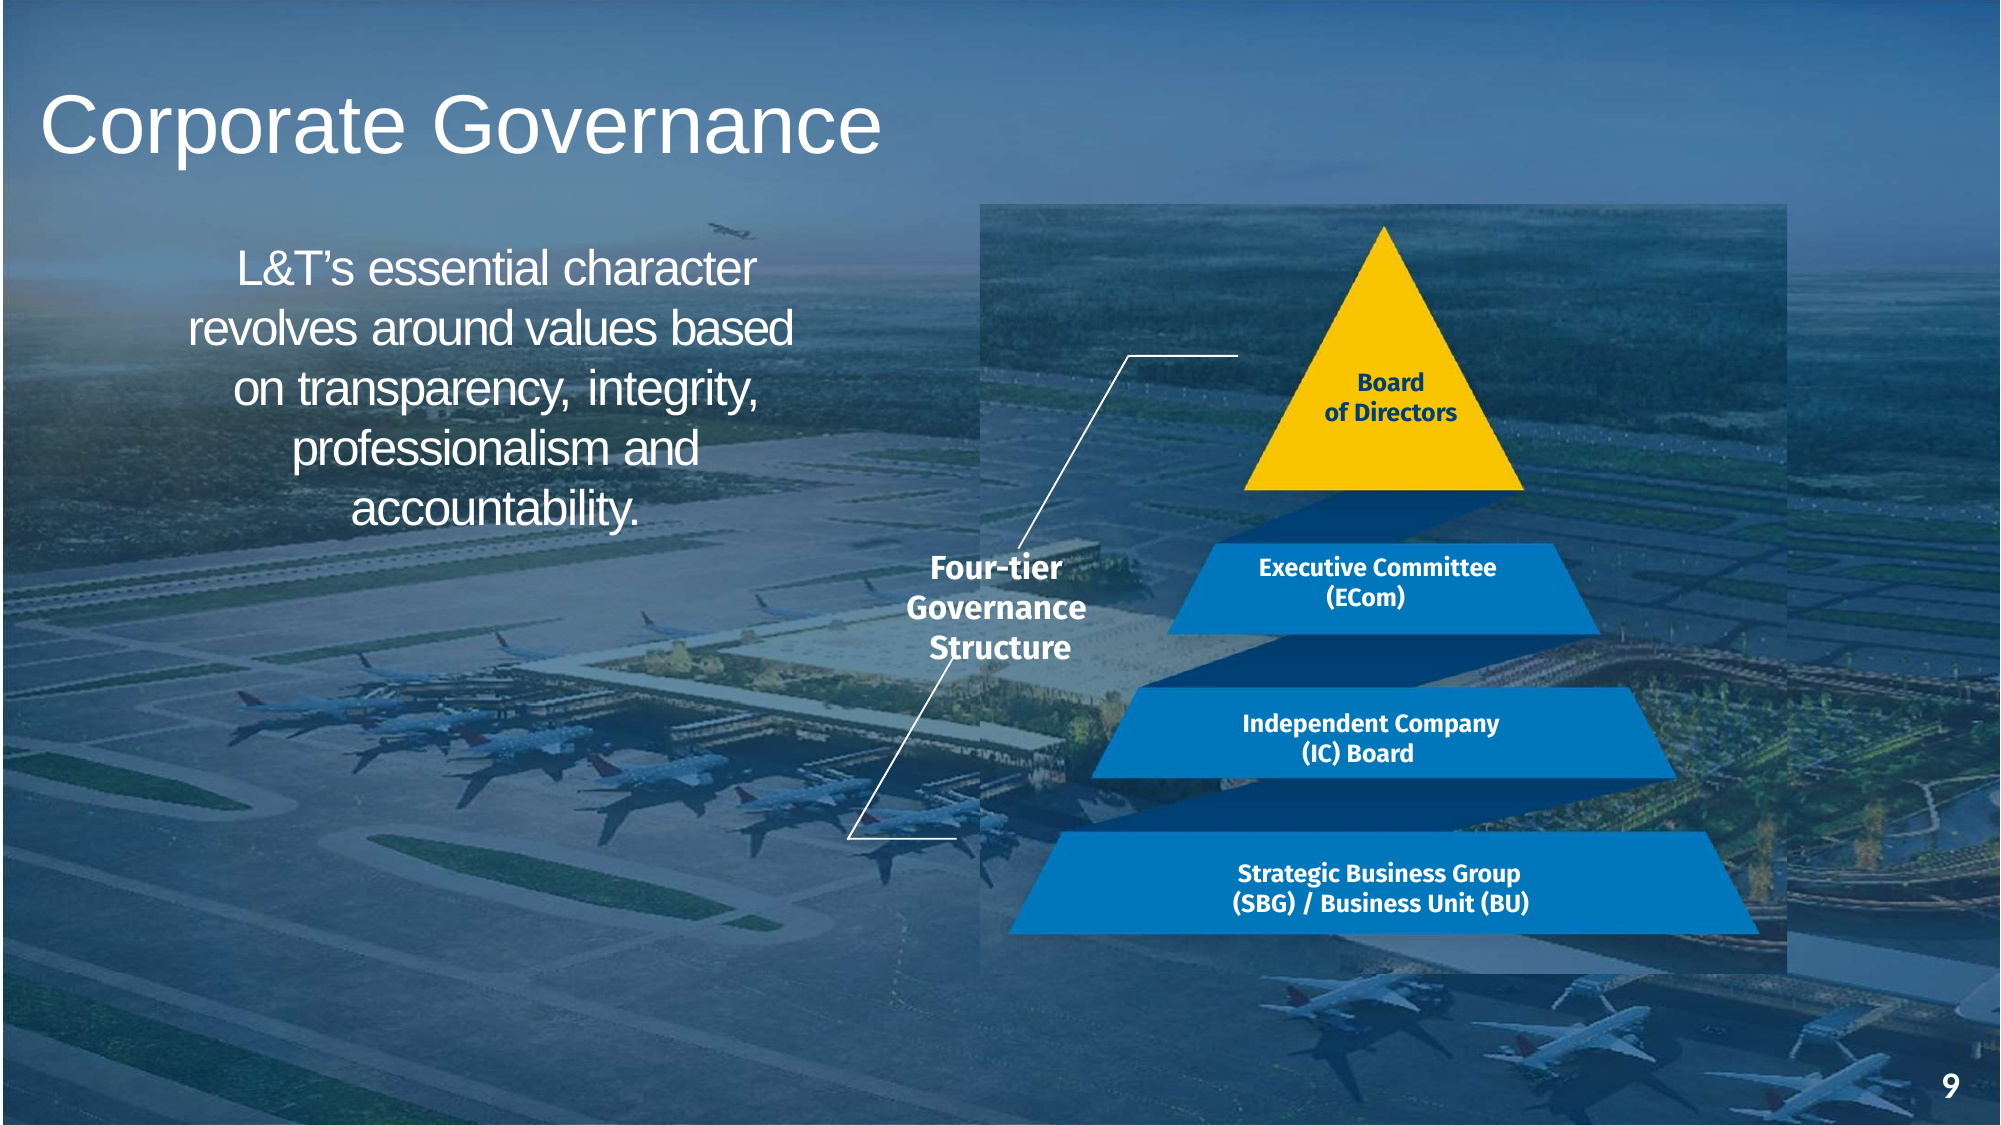

Corporate Governance

Board
of Directors
Four-tier  Governance  Structure
Executive Committee  (ECom)
Independent Company  (IC) Board

Strategic Business Group  (SBG) / Business Unit (BU)
L&T’s essential character revolves around values based  on transparency, integrity, professionalism and accountability.

9